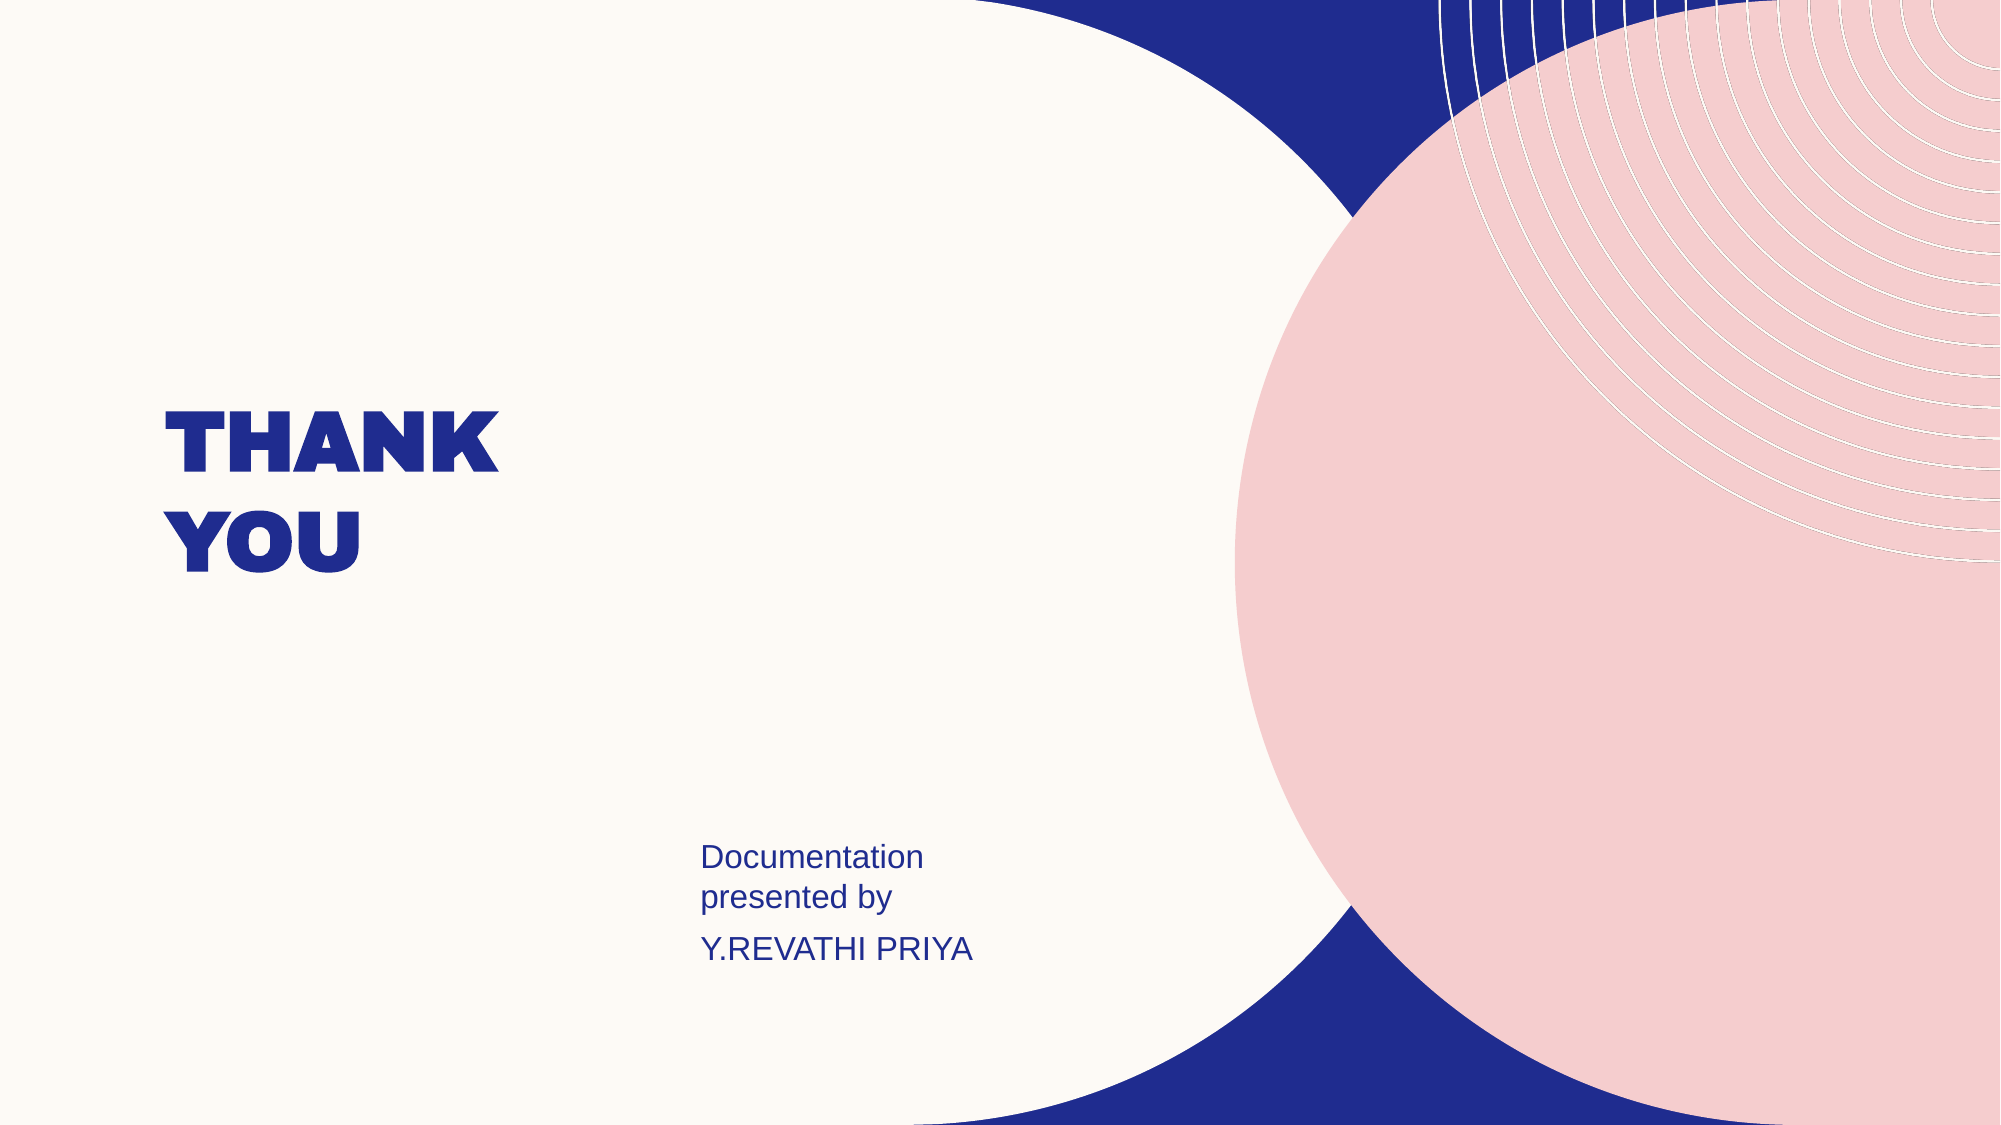

# Thank you
Documentation presented by
Y.REVATHI PRIYA